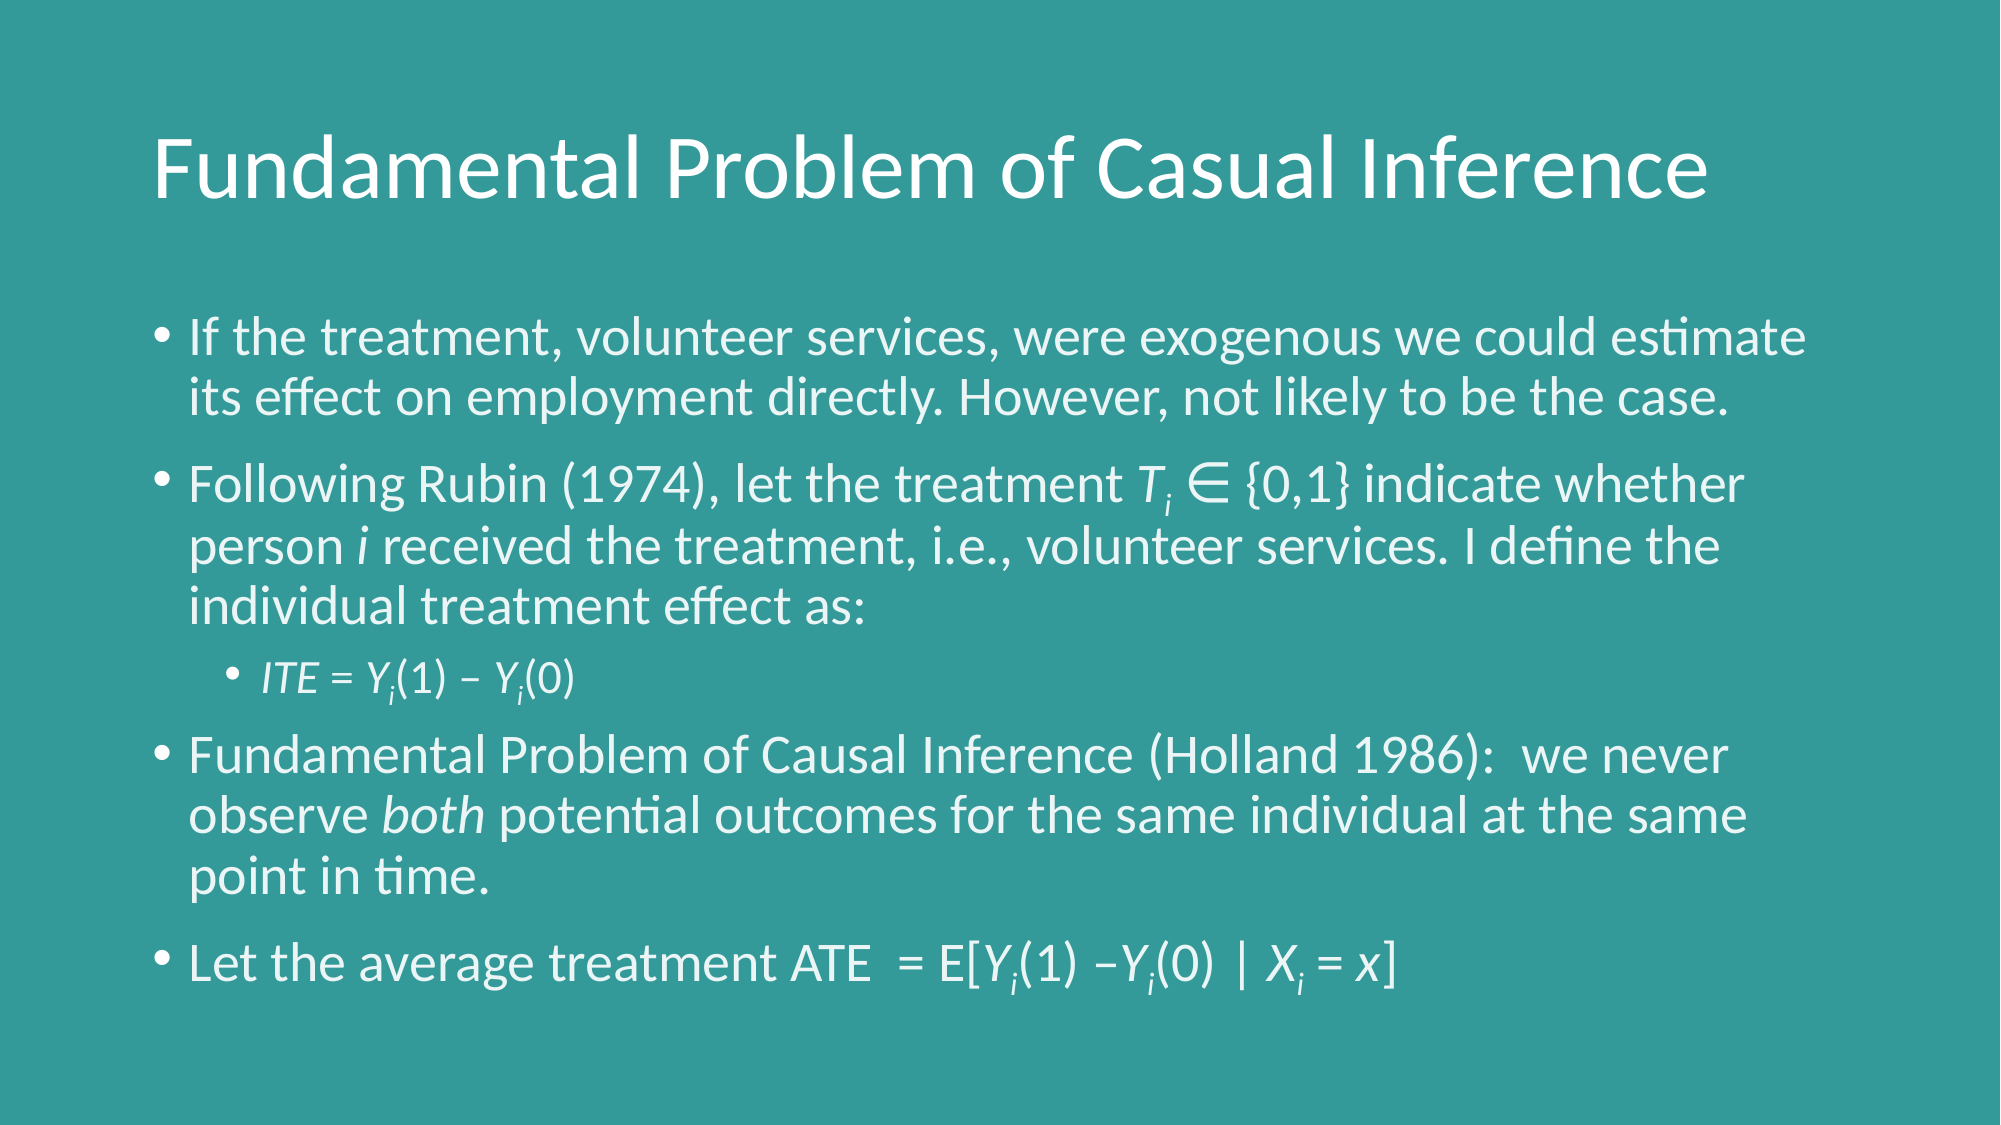

# Fundamental Problem of Casual Inference
If the treatment, volunteer services, were exogenous we could estimate its effect on employment directly. However, not likely to be the case.
Following Rubin (1974), let the treatment Ti ∈ {0,1} indicate whether person i received the treatment, i.e., volunteer services. I define the individual treatment effect as:
ITE = Yi(1) – Yi(0)
Fundamental Problem of Causal Inference (Holland 1986):  we never observe both potential outcomes for the same individual at the same point in time.
Let the average treatment ATE  = E[Yi(1) –Yi(0) | Xi = x]